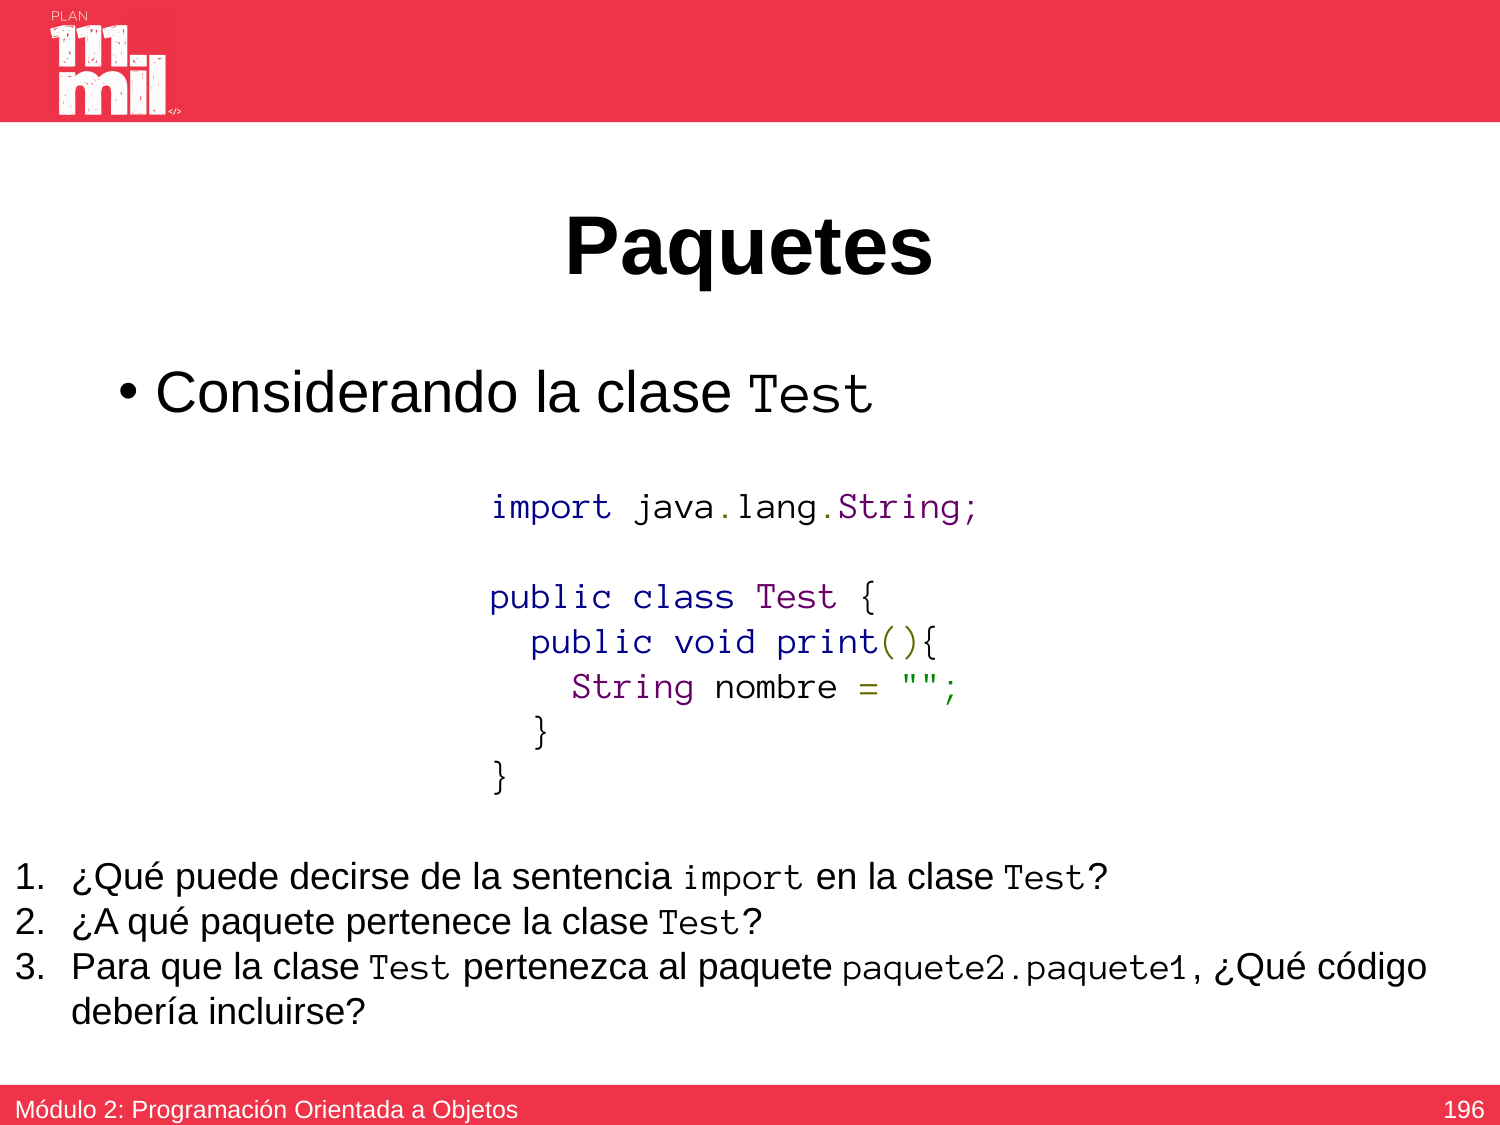

# Paquetes
Considerando la clase Test
import java.lang.String;

public class Test {
  public void print(){
    String nombre = "";
  }
}
¿Qué puede decirse de la sentencia import en la clase Test?
¿A qué paquete pertenece la clase Test?
Para que la clase Test pertenezca al paquete paquete2.paquete1, ¿Qué código debería incluirse?
196
Módulo 2: Programación Orientada a Objetos